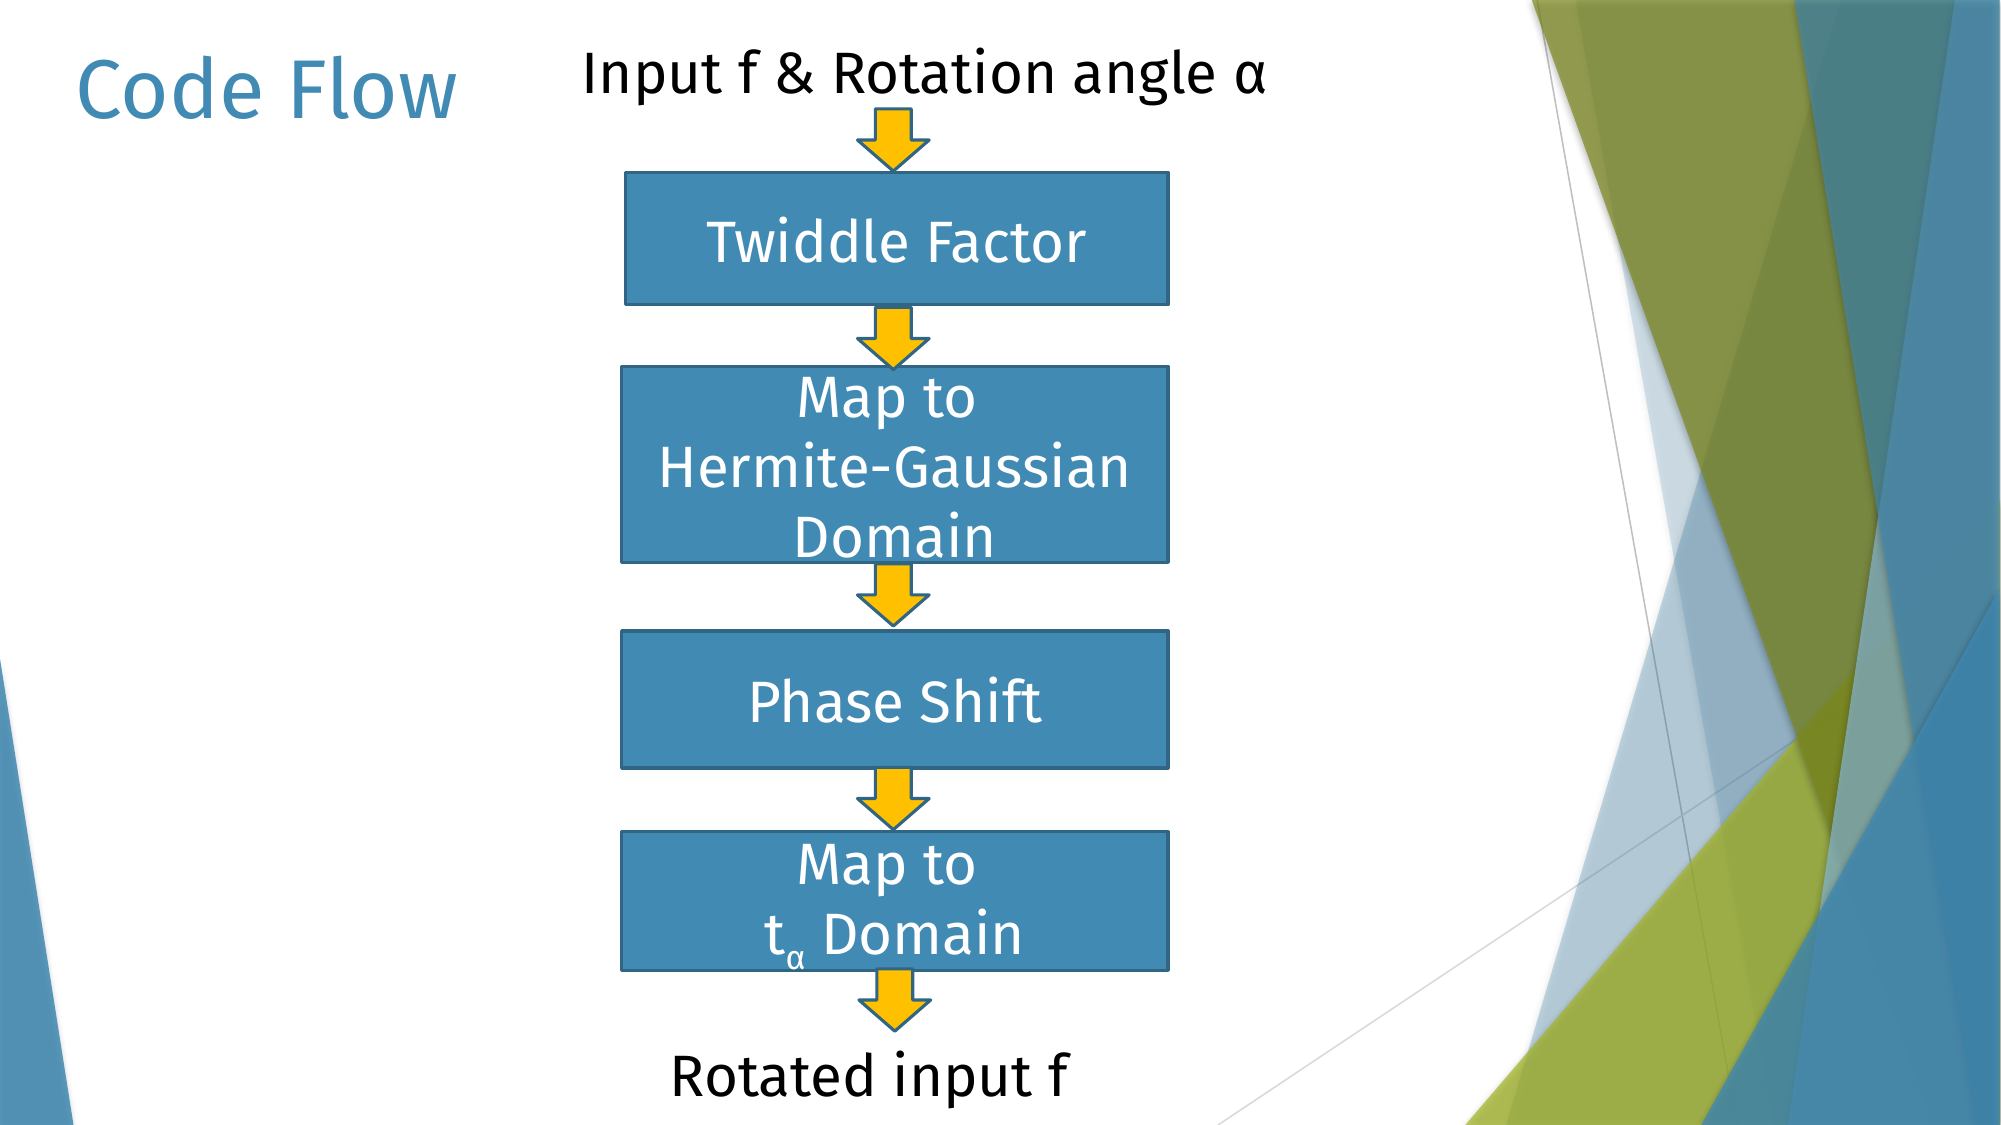

# Code Flow
Input f & Rotation angle α

Twiddle Factor

Map to
Hermite-Gaussian Domain

Phase Shift

Map to
tα Domain

Rotated input f